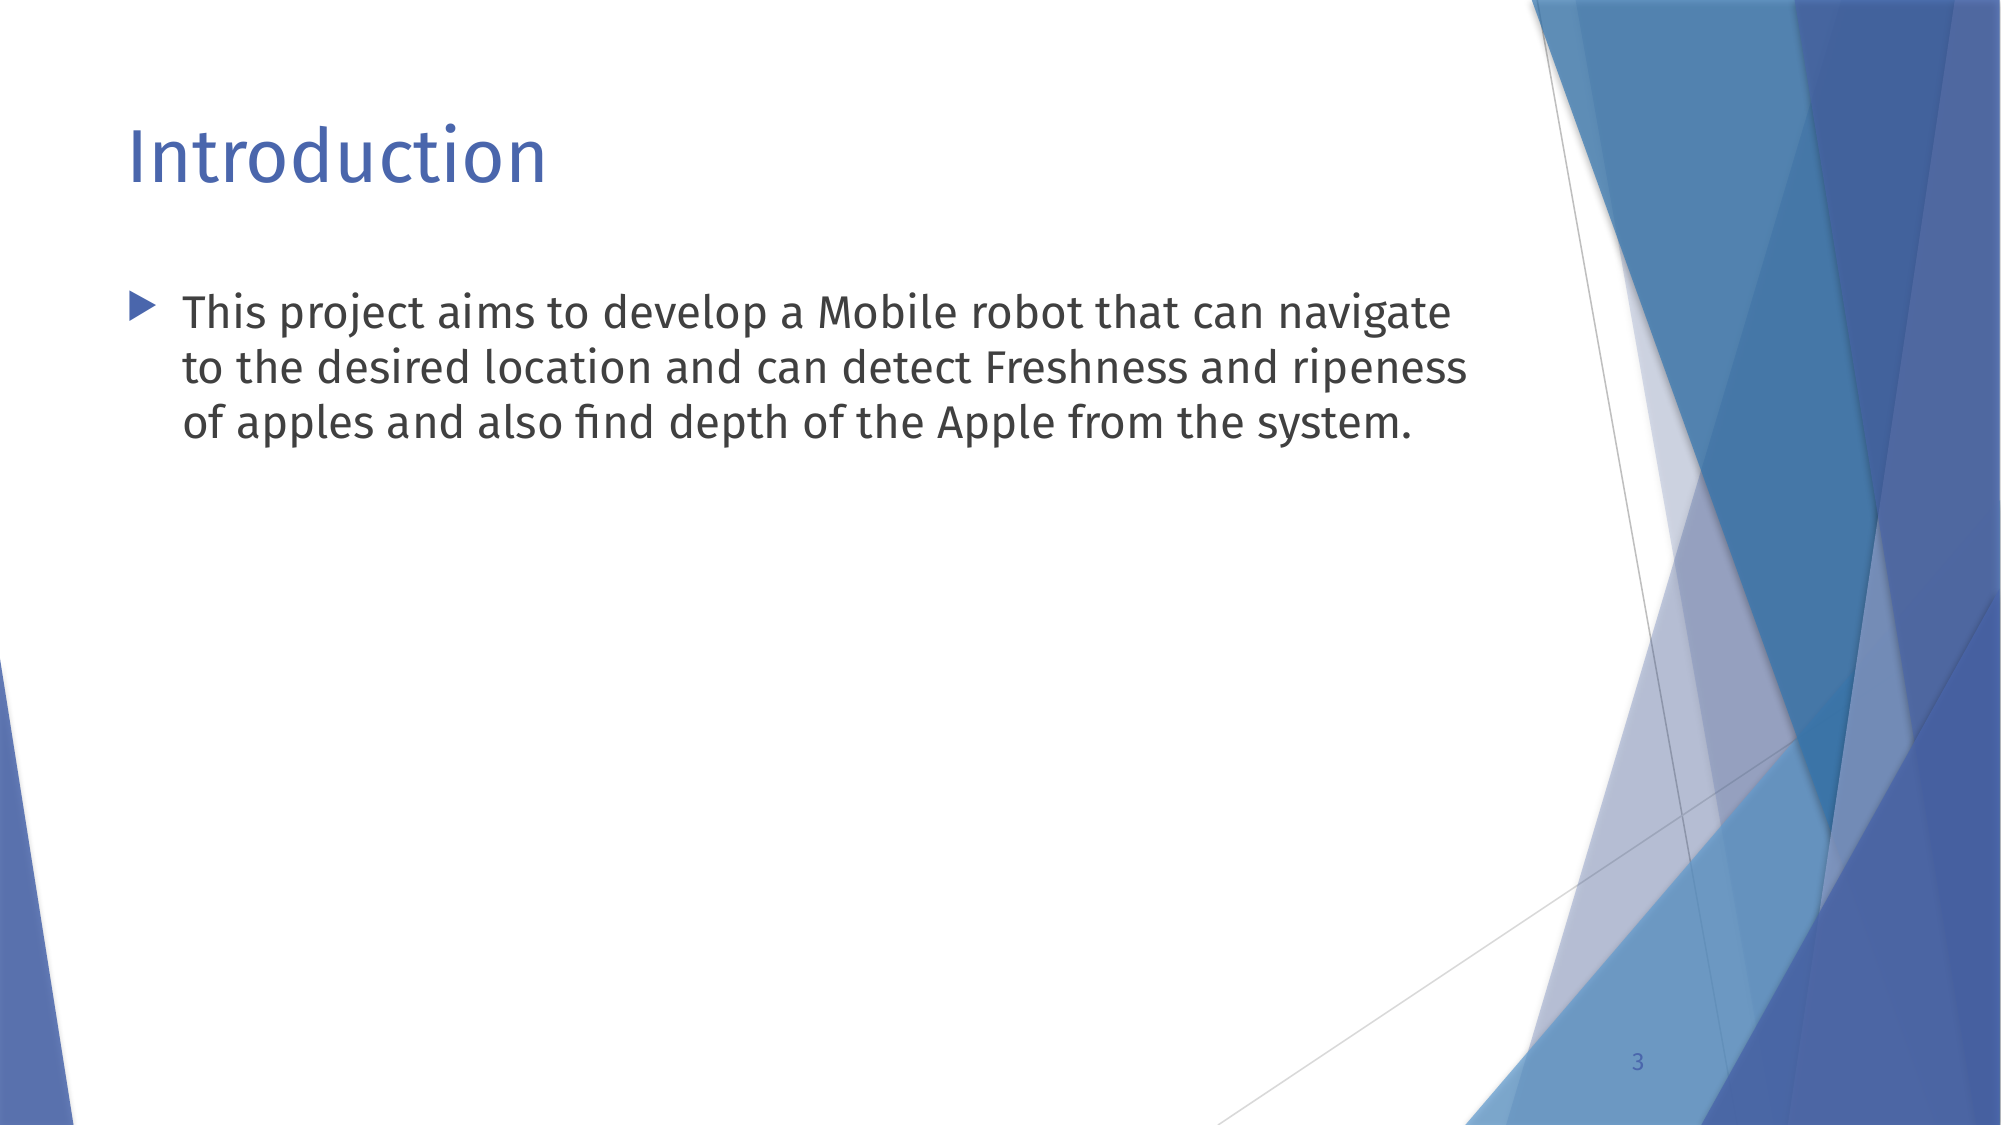

# Introduction
This project aims to develop a Mobile robot that can navigate to the desired location and can detect Freshness and ripeness of apples and also find depth of the Apple from the system.
3